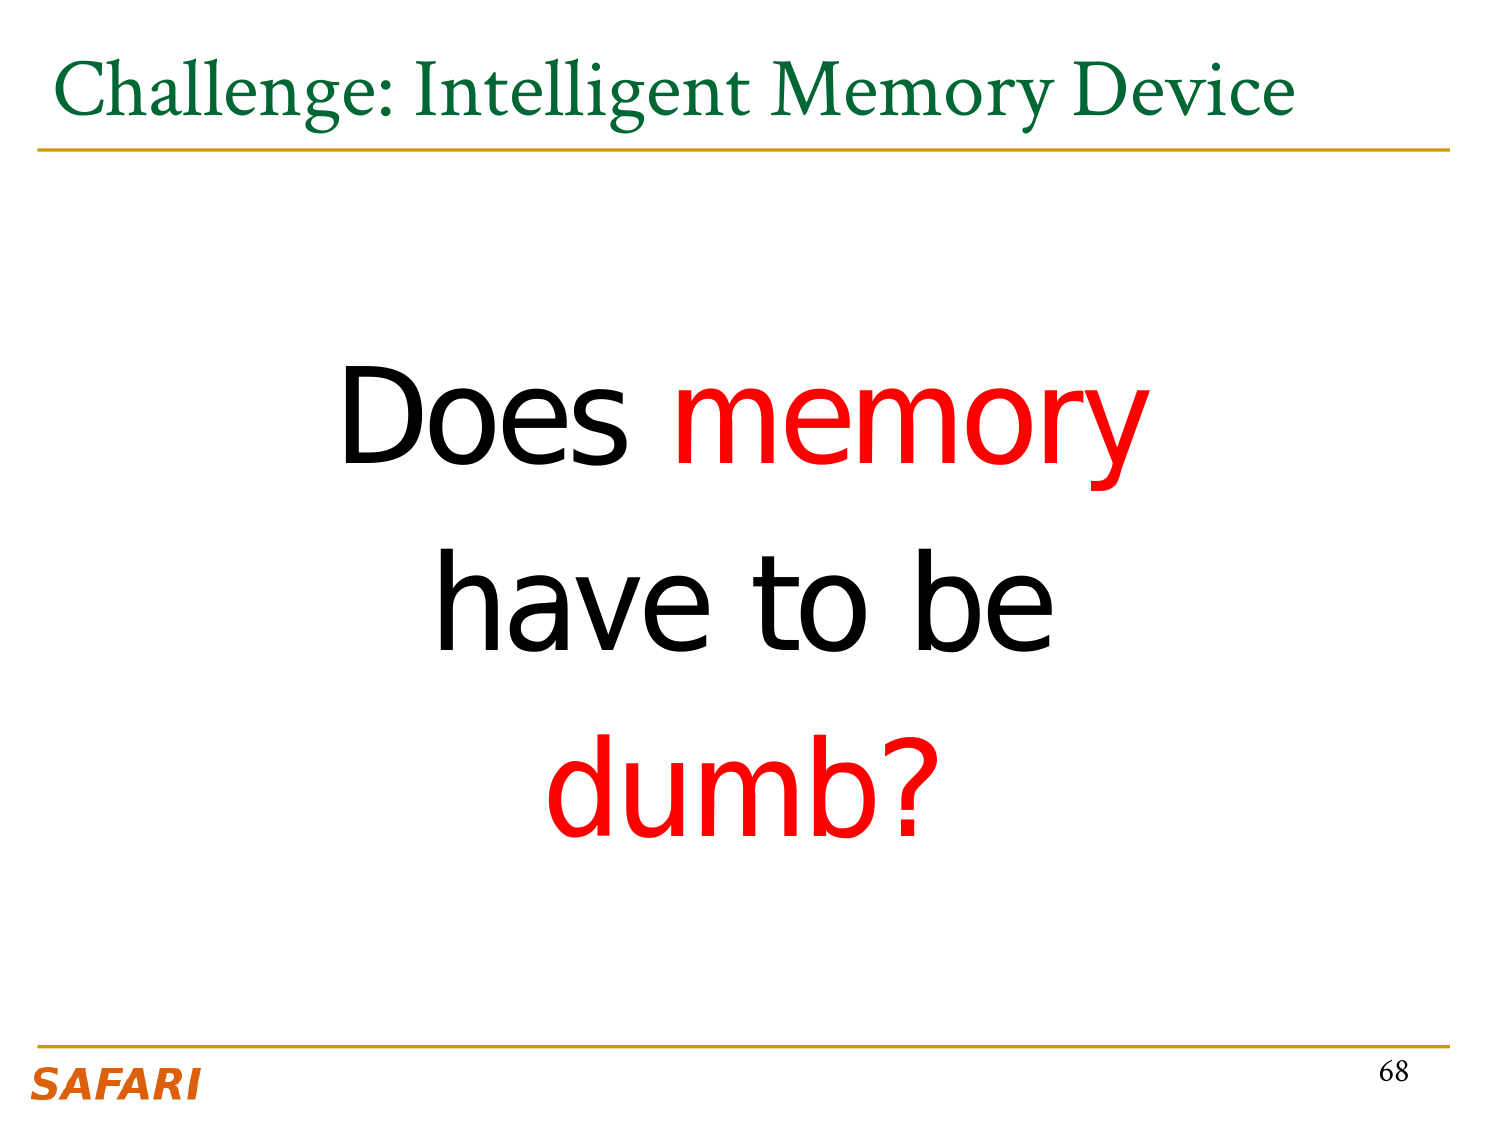

# Challenge: Intelligent Memory Device

Does memory
have to be
dumb?
68